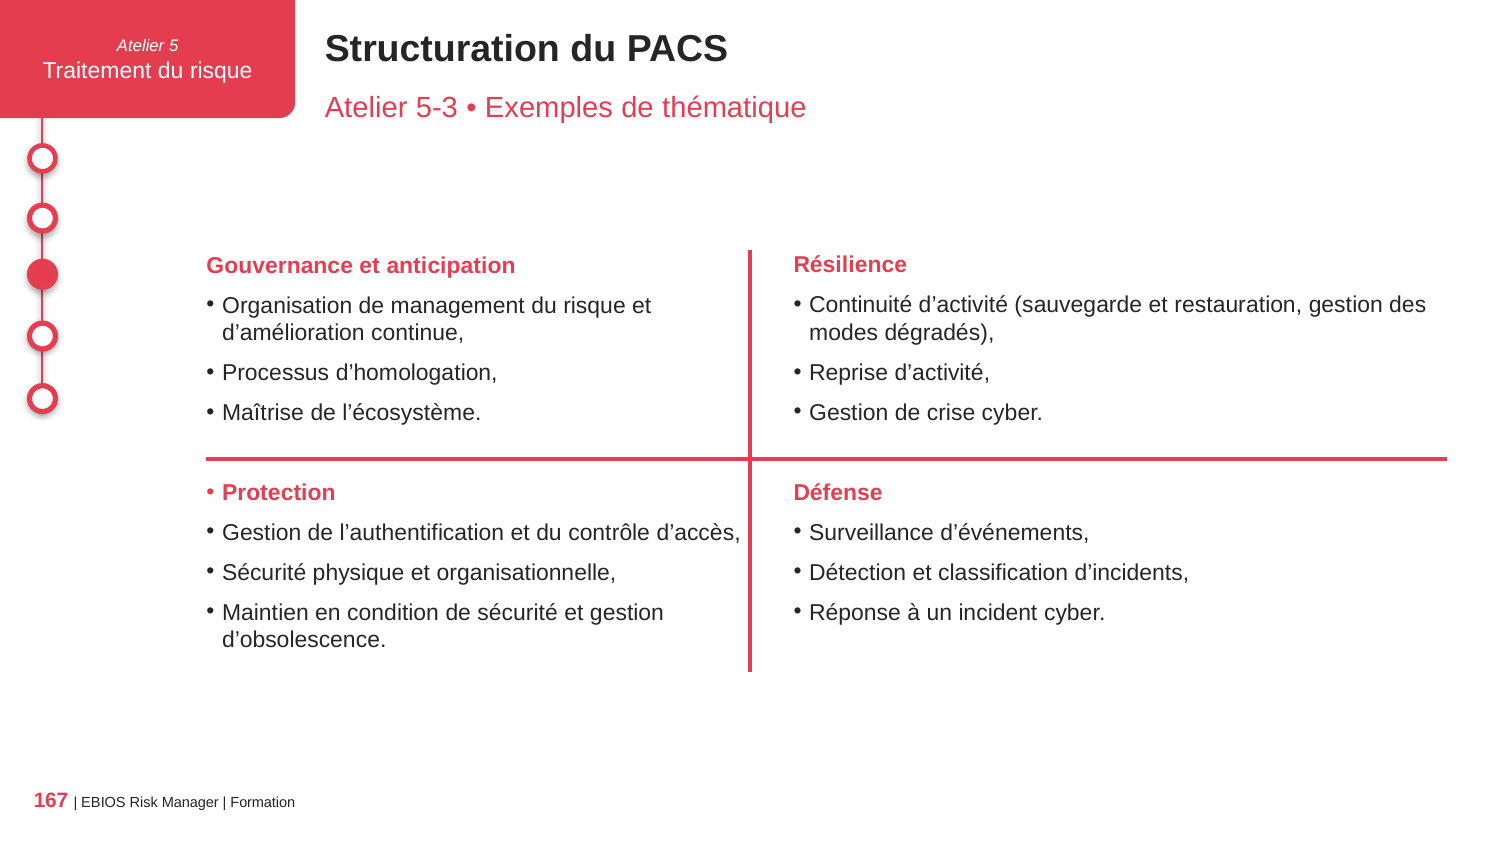

Structuration du PACS
Atelier 5-3 • Exemples de thématique
Gouvernance et anticipation
Organisation de management du risque et d’amélioration continue,
Processus d’homologation,
Maîtrise de l’écosystème.

Protection
Gestion de l’authentification et du contrôle d’accès,
Sécurité physique et organisationnelle,
Maintien en condition de sécurité et gestion d’obsolescence.
Résilience
Continuité d’activité (sauvegarde et restauration, gestion des modes dégradés),
Reprise d’activité,
Gestion de crise cyber.

Défense
Surveillance d’événements,
Détection et classification d’incidents,
Réponse à un incident cyber.